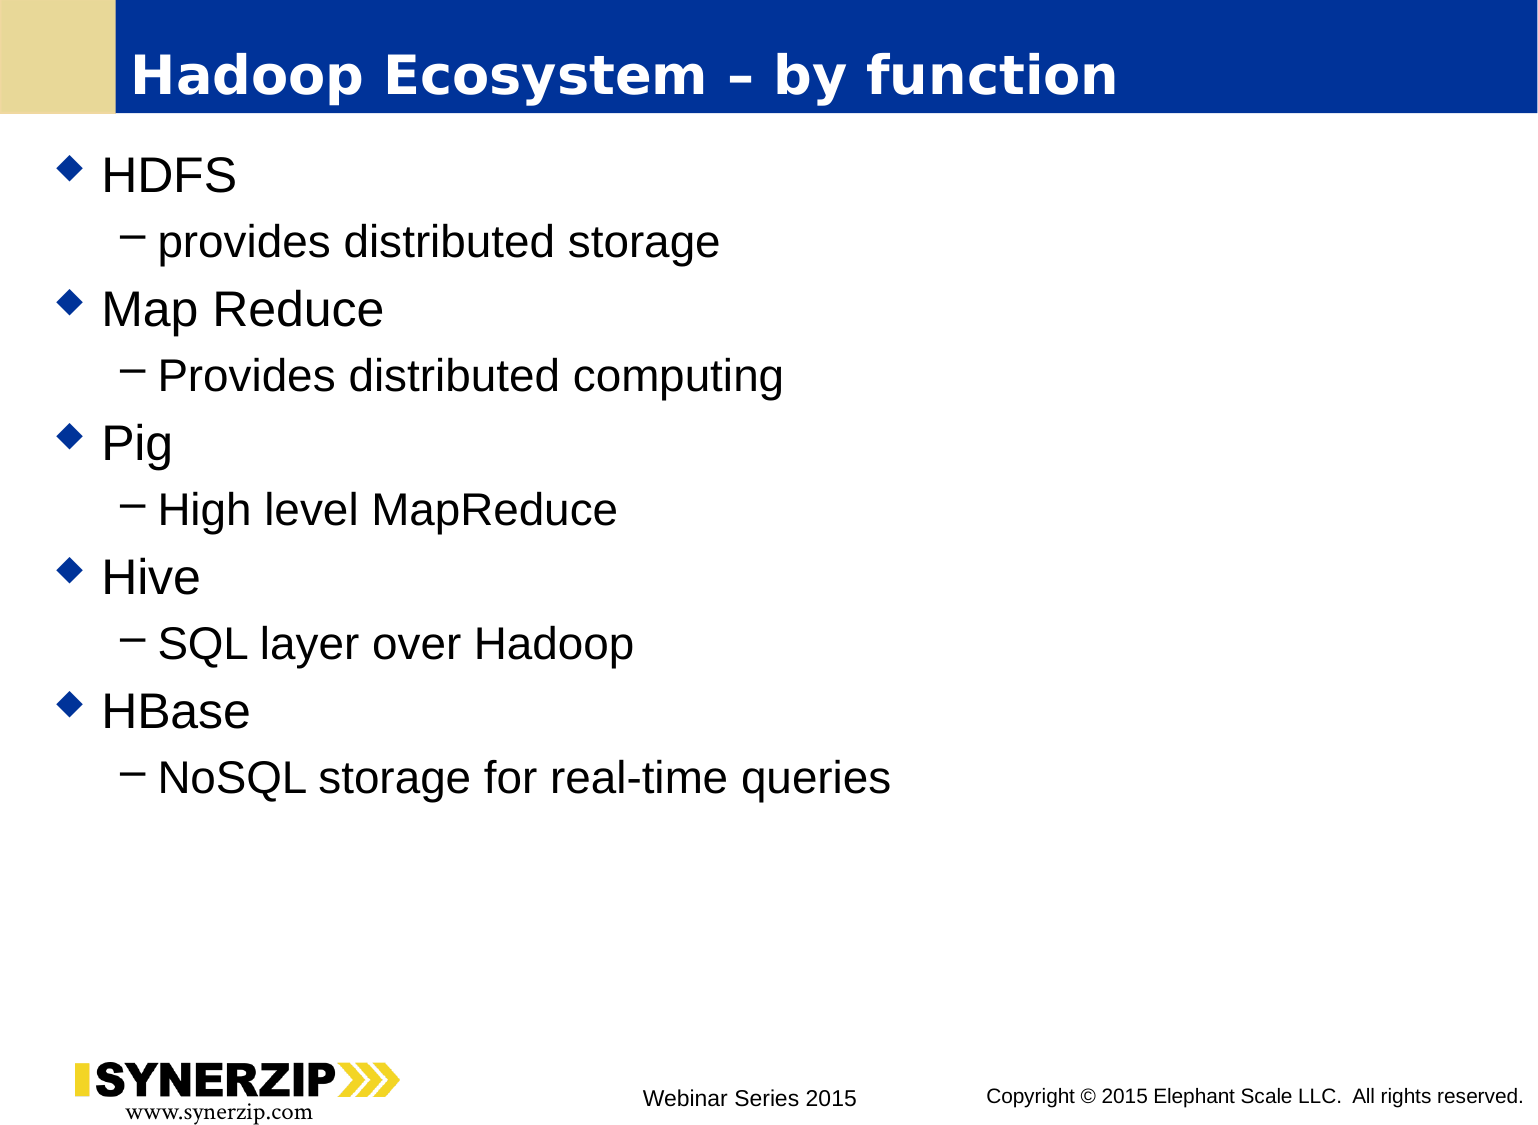

# Hadoop Ecosystem – by function
HDFS
provides distributed storage
Map Reduce
Provides distributed computing
Pig
High level MapReduce
Hive
SQL layer over Hadoop
HBase
NoSQL storage for real-time queries